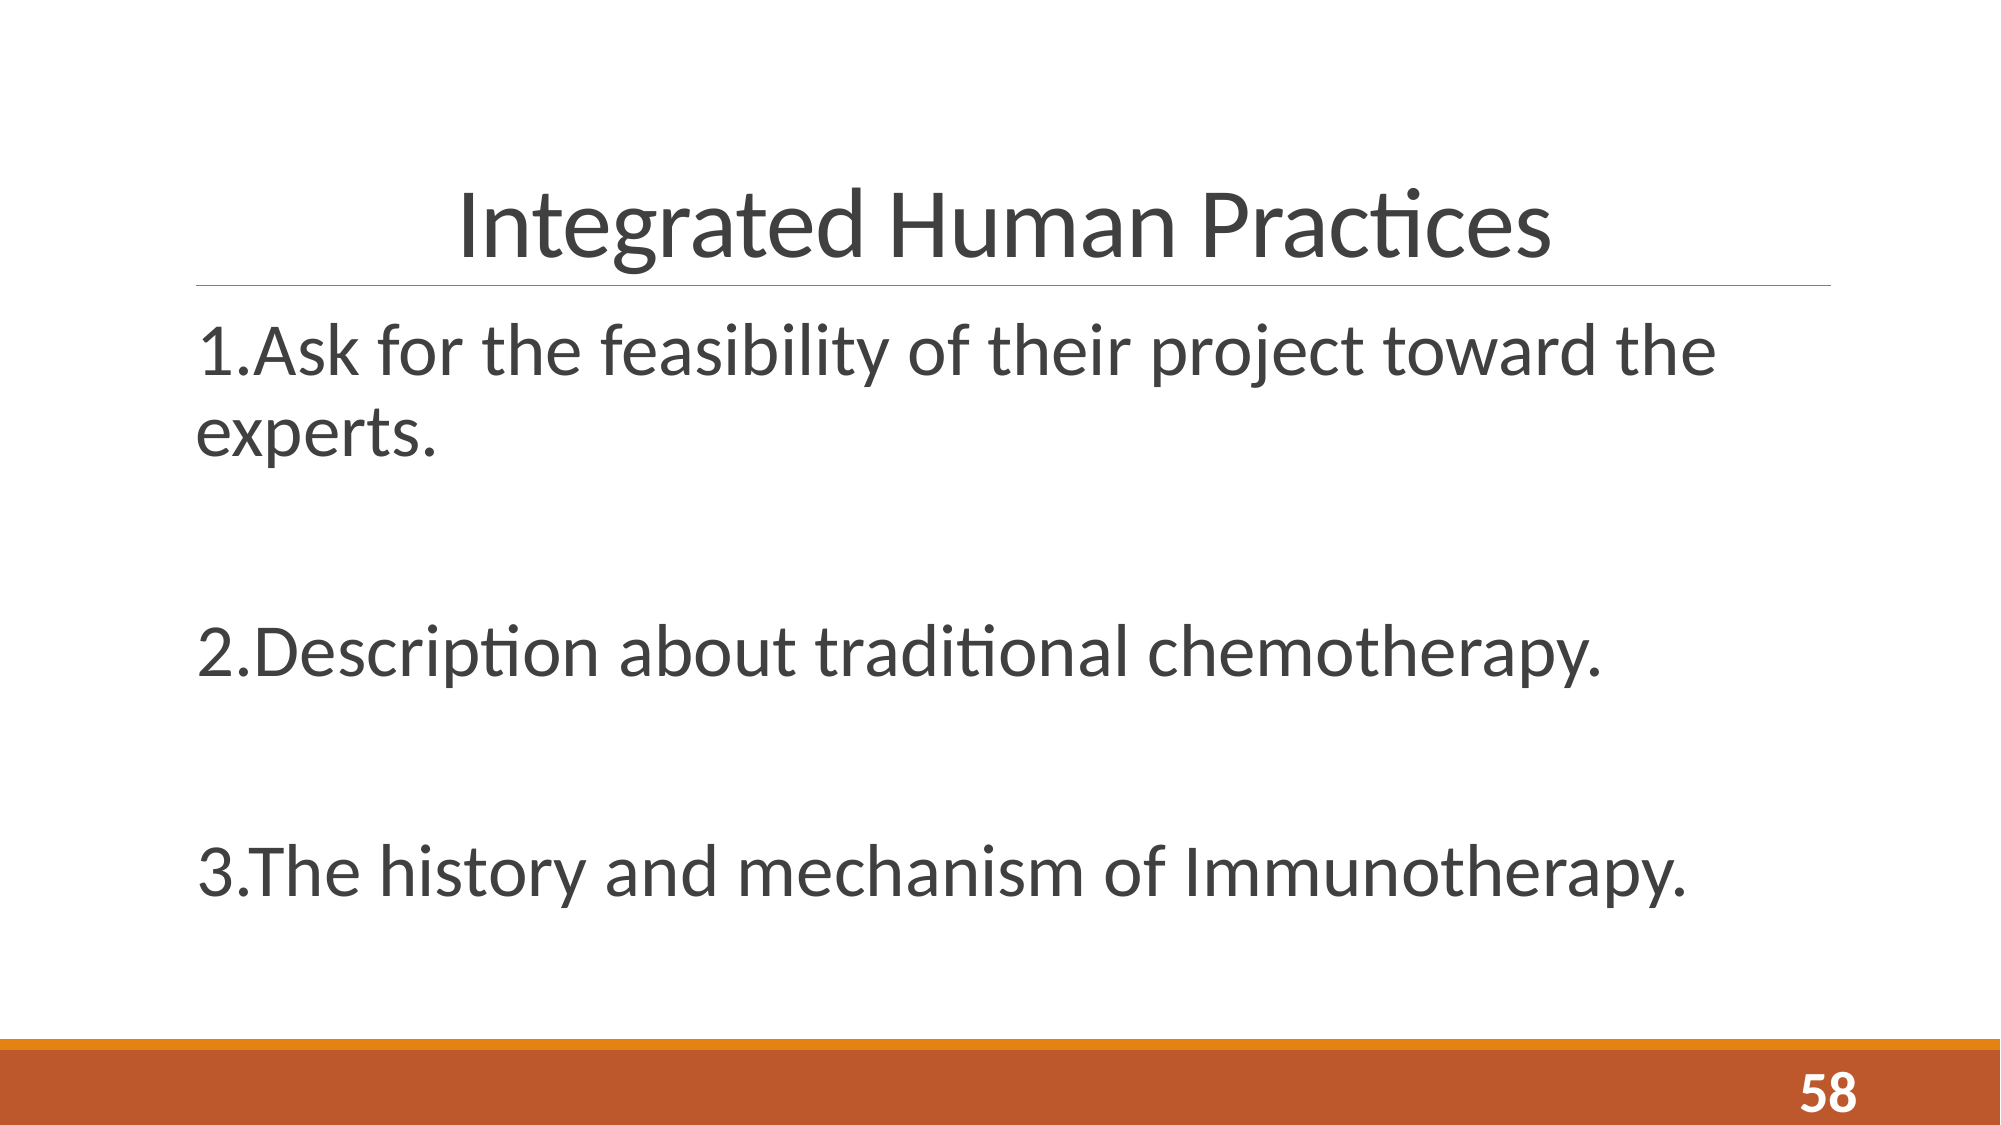

# Integrated Human Practices
1.Ask for the feasibility of their project toward the experts.

2.Description about traditional chemotherapy.

3.The history and mechanism of Immunotherapy.
58